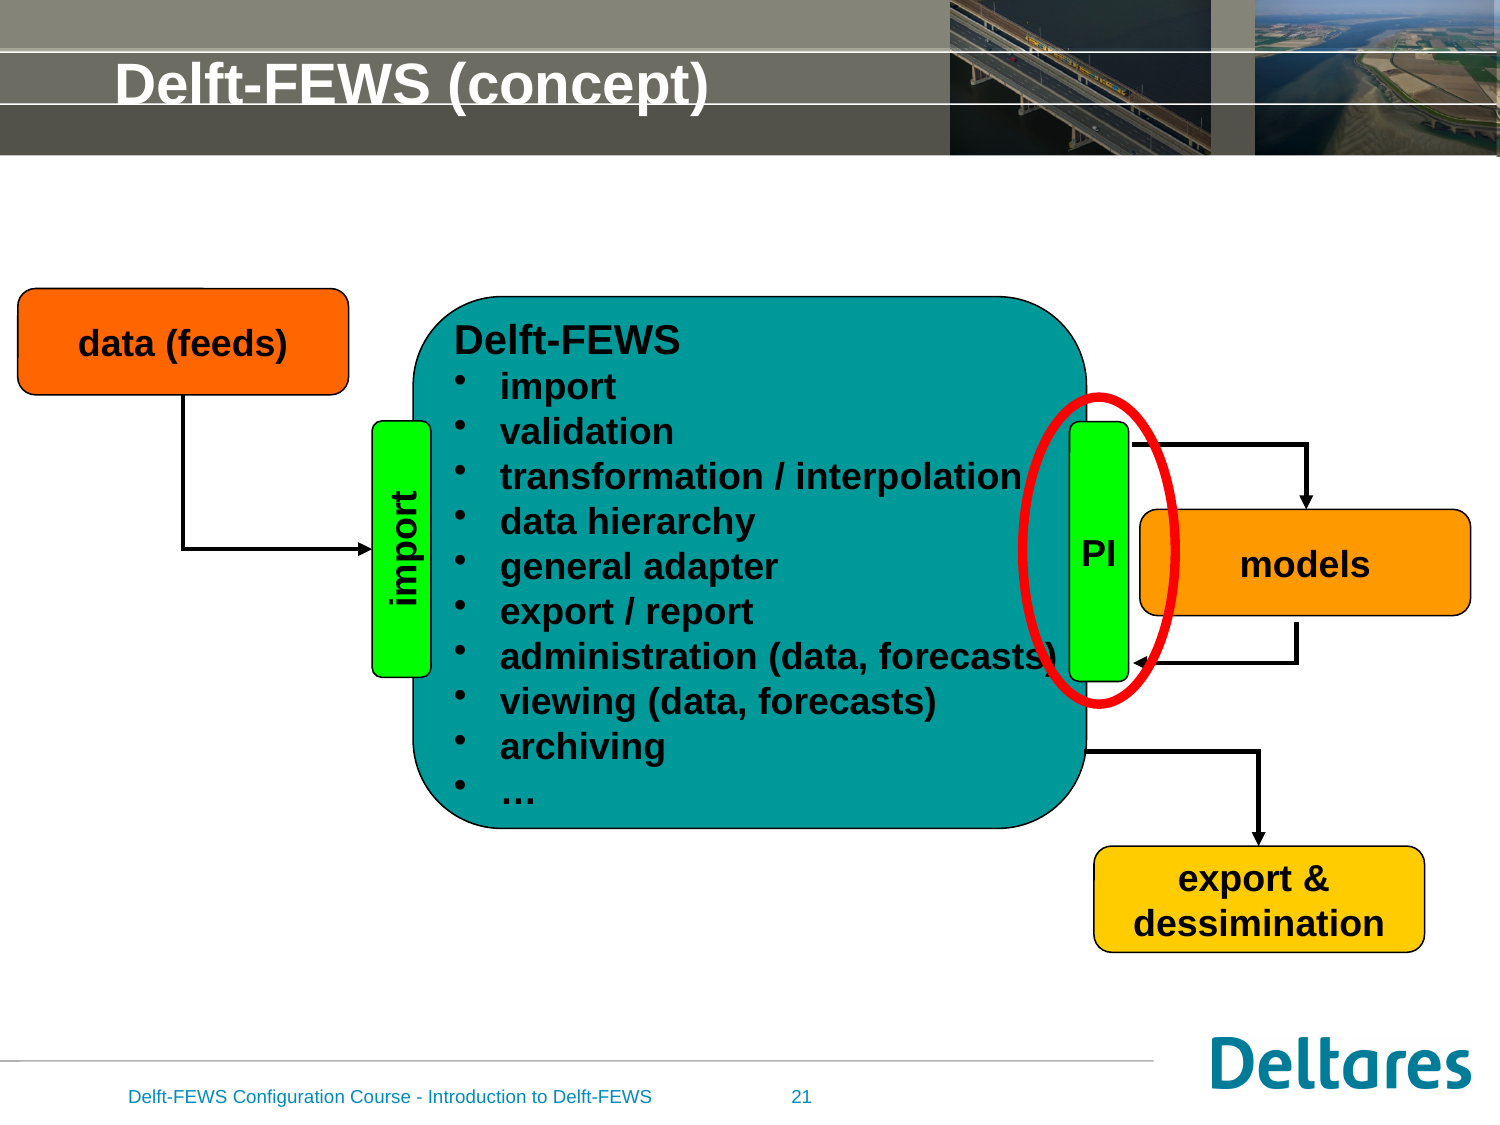

# Delft-FEWS (concept)
data (feeds)
Delft-FEWS
 import
 validation
 transformation / interpolation
 data hierarchy
 general adapter
 export / report
 administration (data, forecasts)
 viewing (data, forecasts)
 archiving
 …

PI
models
import
export &
dessimination
Delft-FEWS Configuration Course - Introduction to Delft-FEWS
21